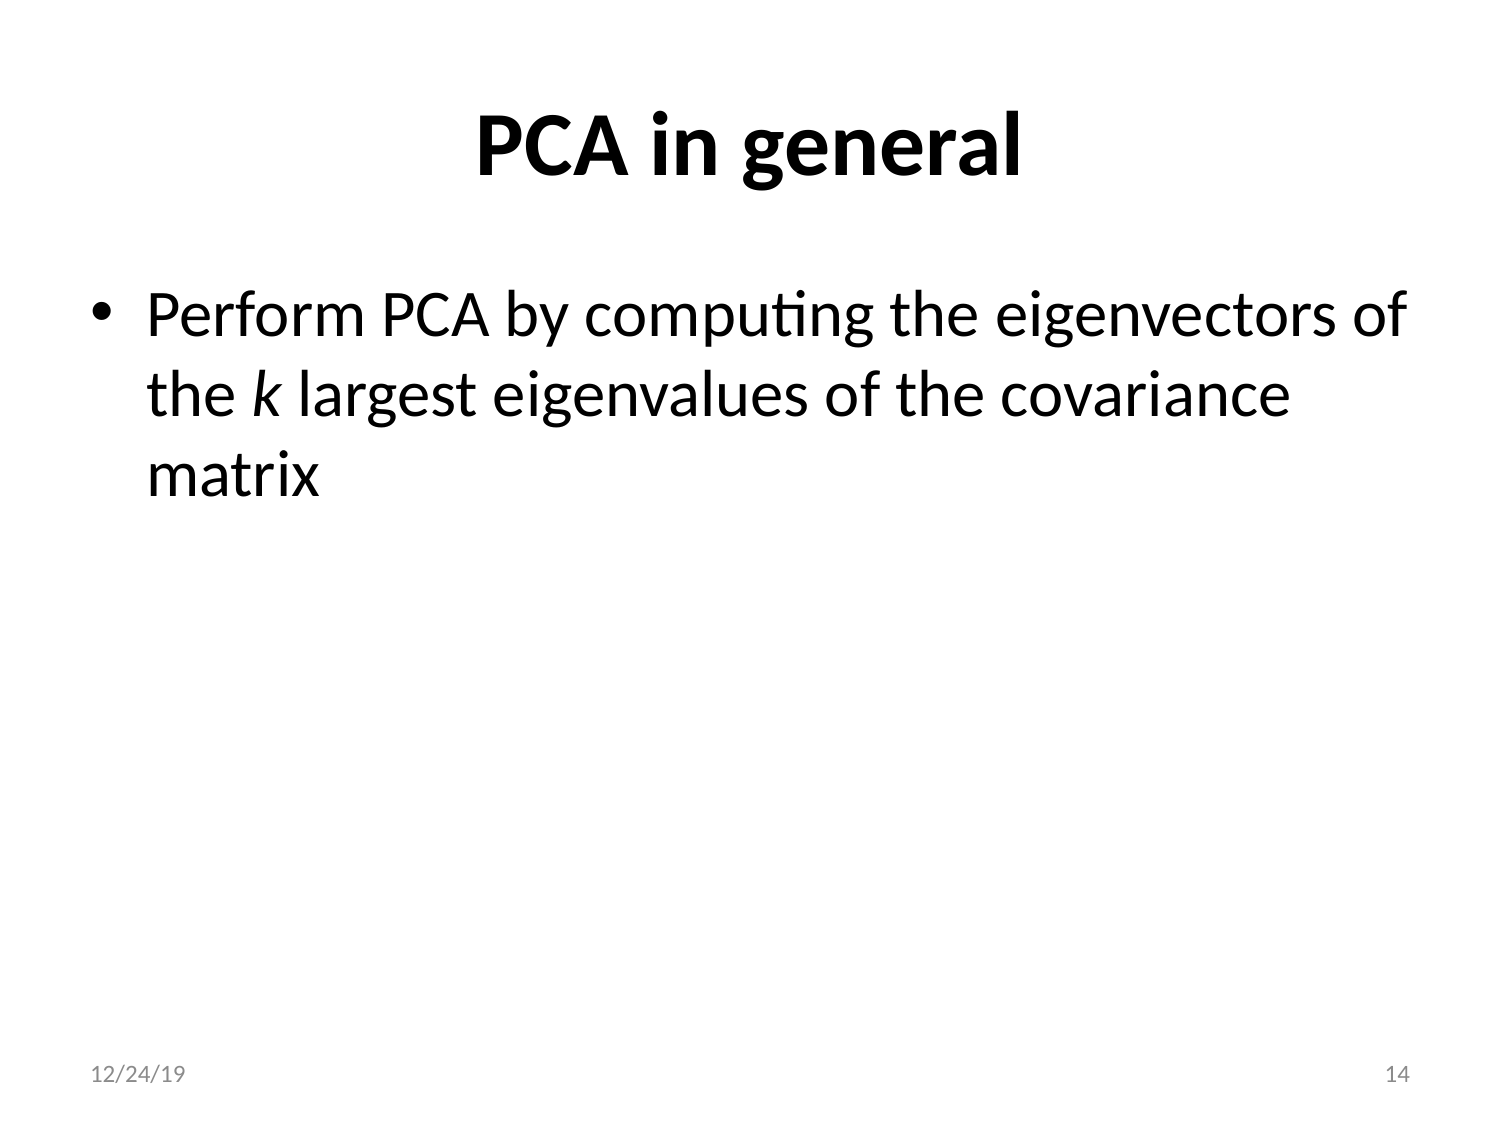

# PCA in general
Perform PCA by computing the eigenvectors of the k largest eigenvalues of the covariance matrix
12/24/19
14